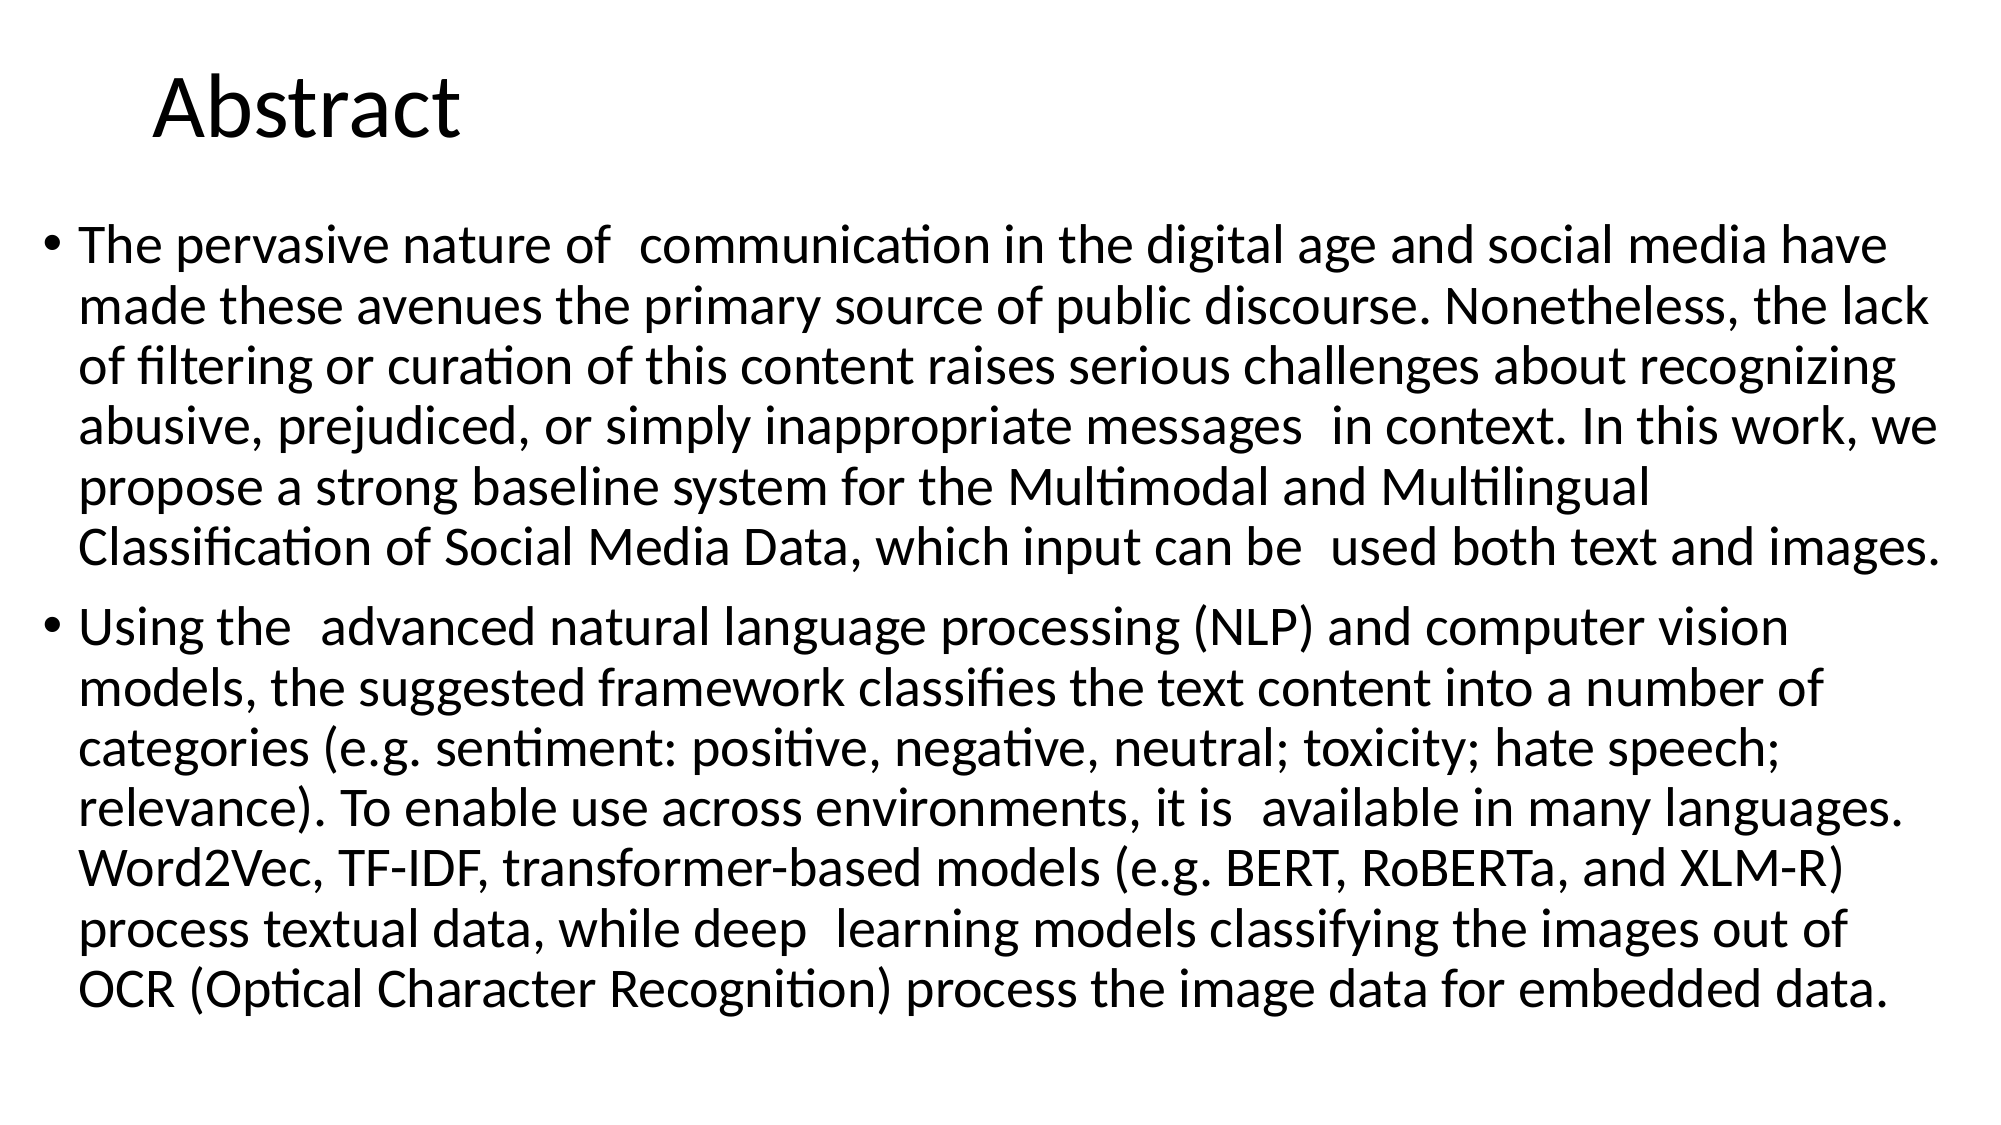

# Abstract
The pervasive nature of communication in the digital age and social media have made these avenues the primary source of public discourse. Nonetheless, the lack of filtering or curation of this content raises serious challenges about recognizing abusive, prejudiced, or simply inappropriate messages in context. In this work, we propose a strong baseline system for the Multimodal and Multilingual Classification of Social Media Data, which input can be used both text and images.
Using the advanced natural language processing (NLP) and computer vision models, the suggested framework classifies the text content into a number of categories (e.g. sentiment: positive, negative, neutral; toxicity; hate speech; relevance). To enable use across environments, it is available in many languages. Word2Vec, TF-IDF, transformer-based models (e.g. BERT, RoBERTa, and XLM-R) process textual data, while deep learning models classifying the images out of OCR (Optical Character Recognition) process the image data for embedded data.